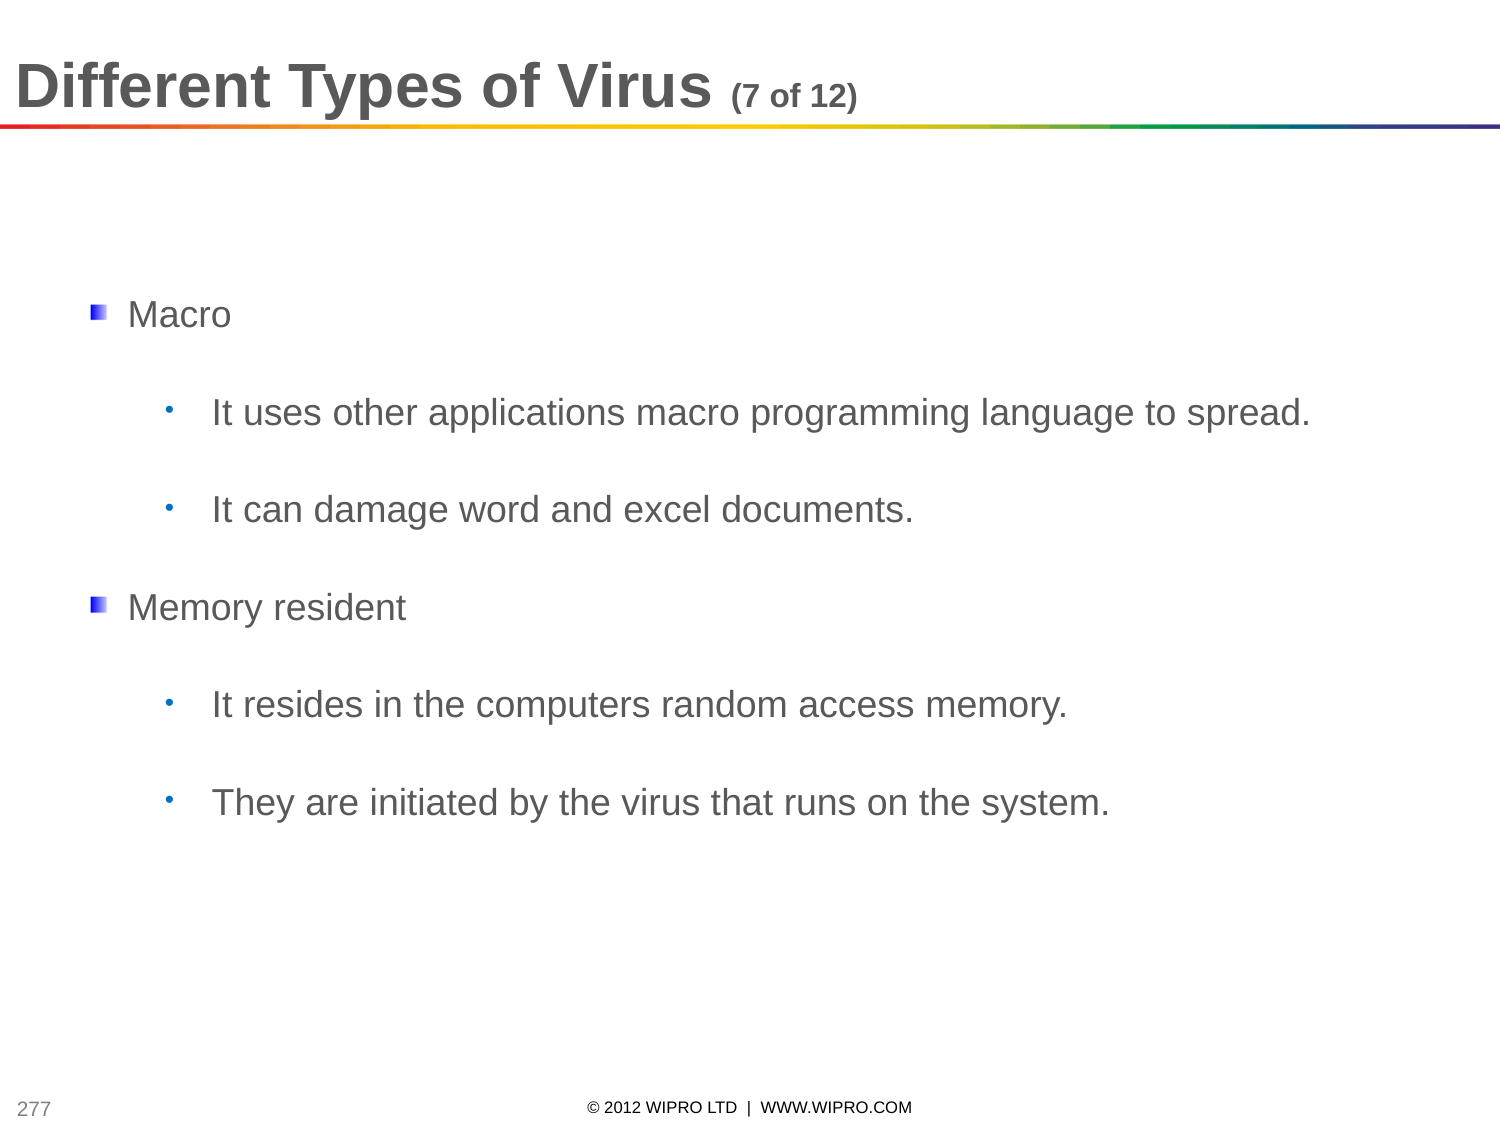

Different Types of Virus (7 of 12)
Macro
It uses other applications macro programming language to spread.
It can damage word and excel documents.
Memory resident
It resides in the computers random access memory.
They are initiated by the virus that runs on the system.